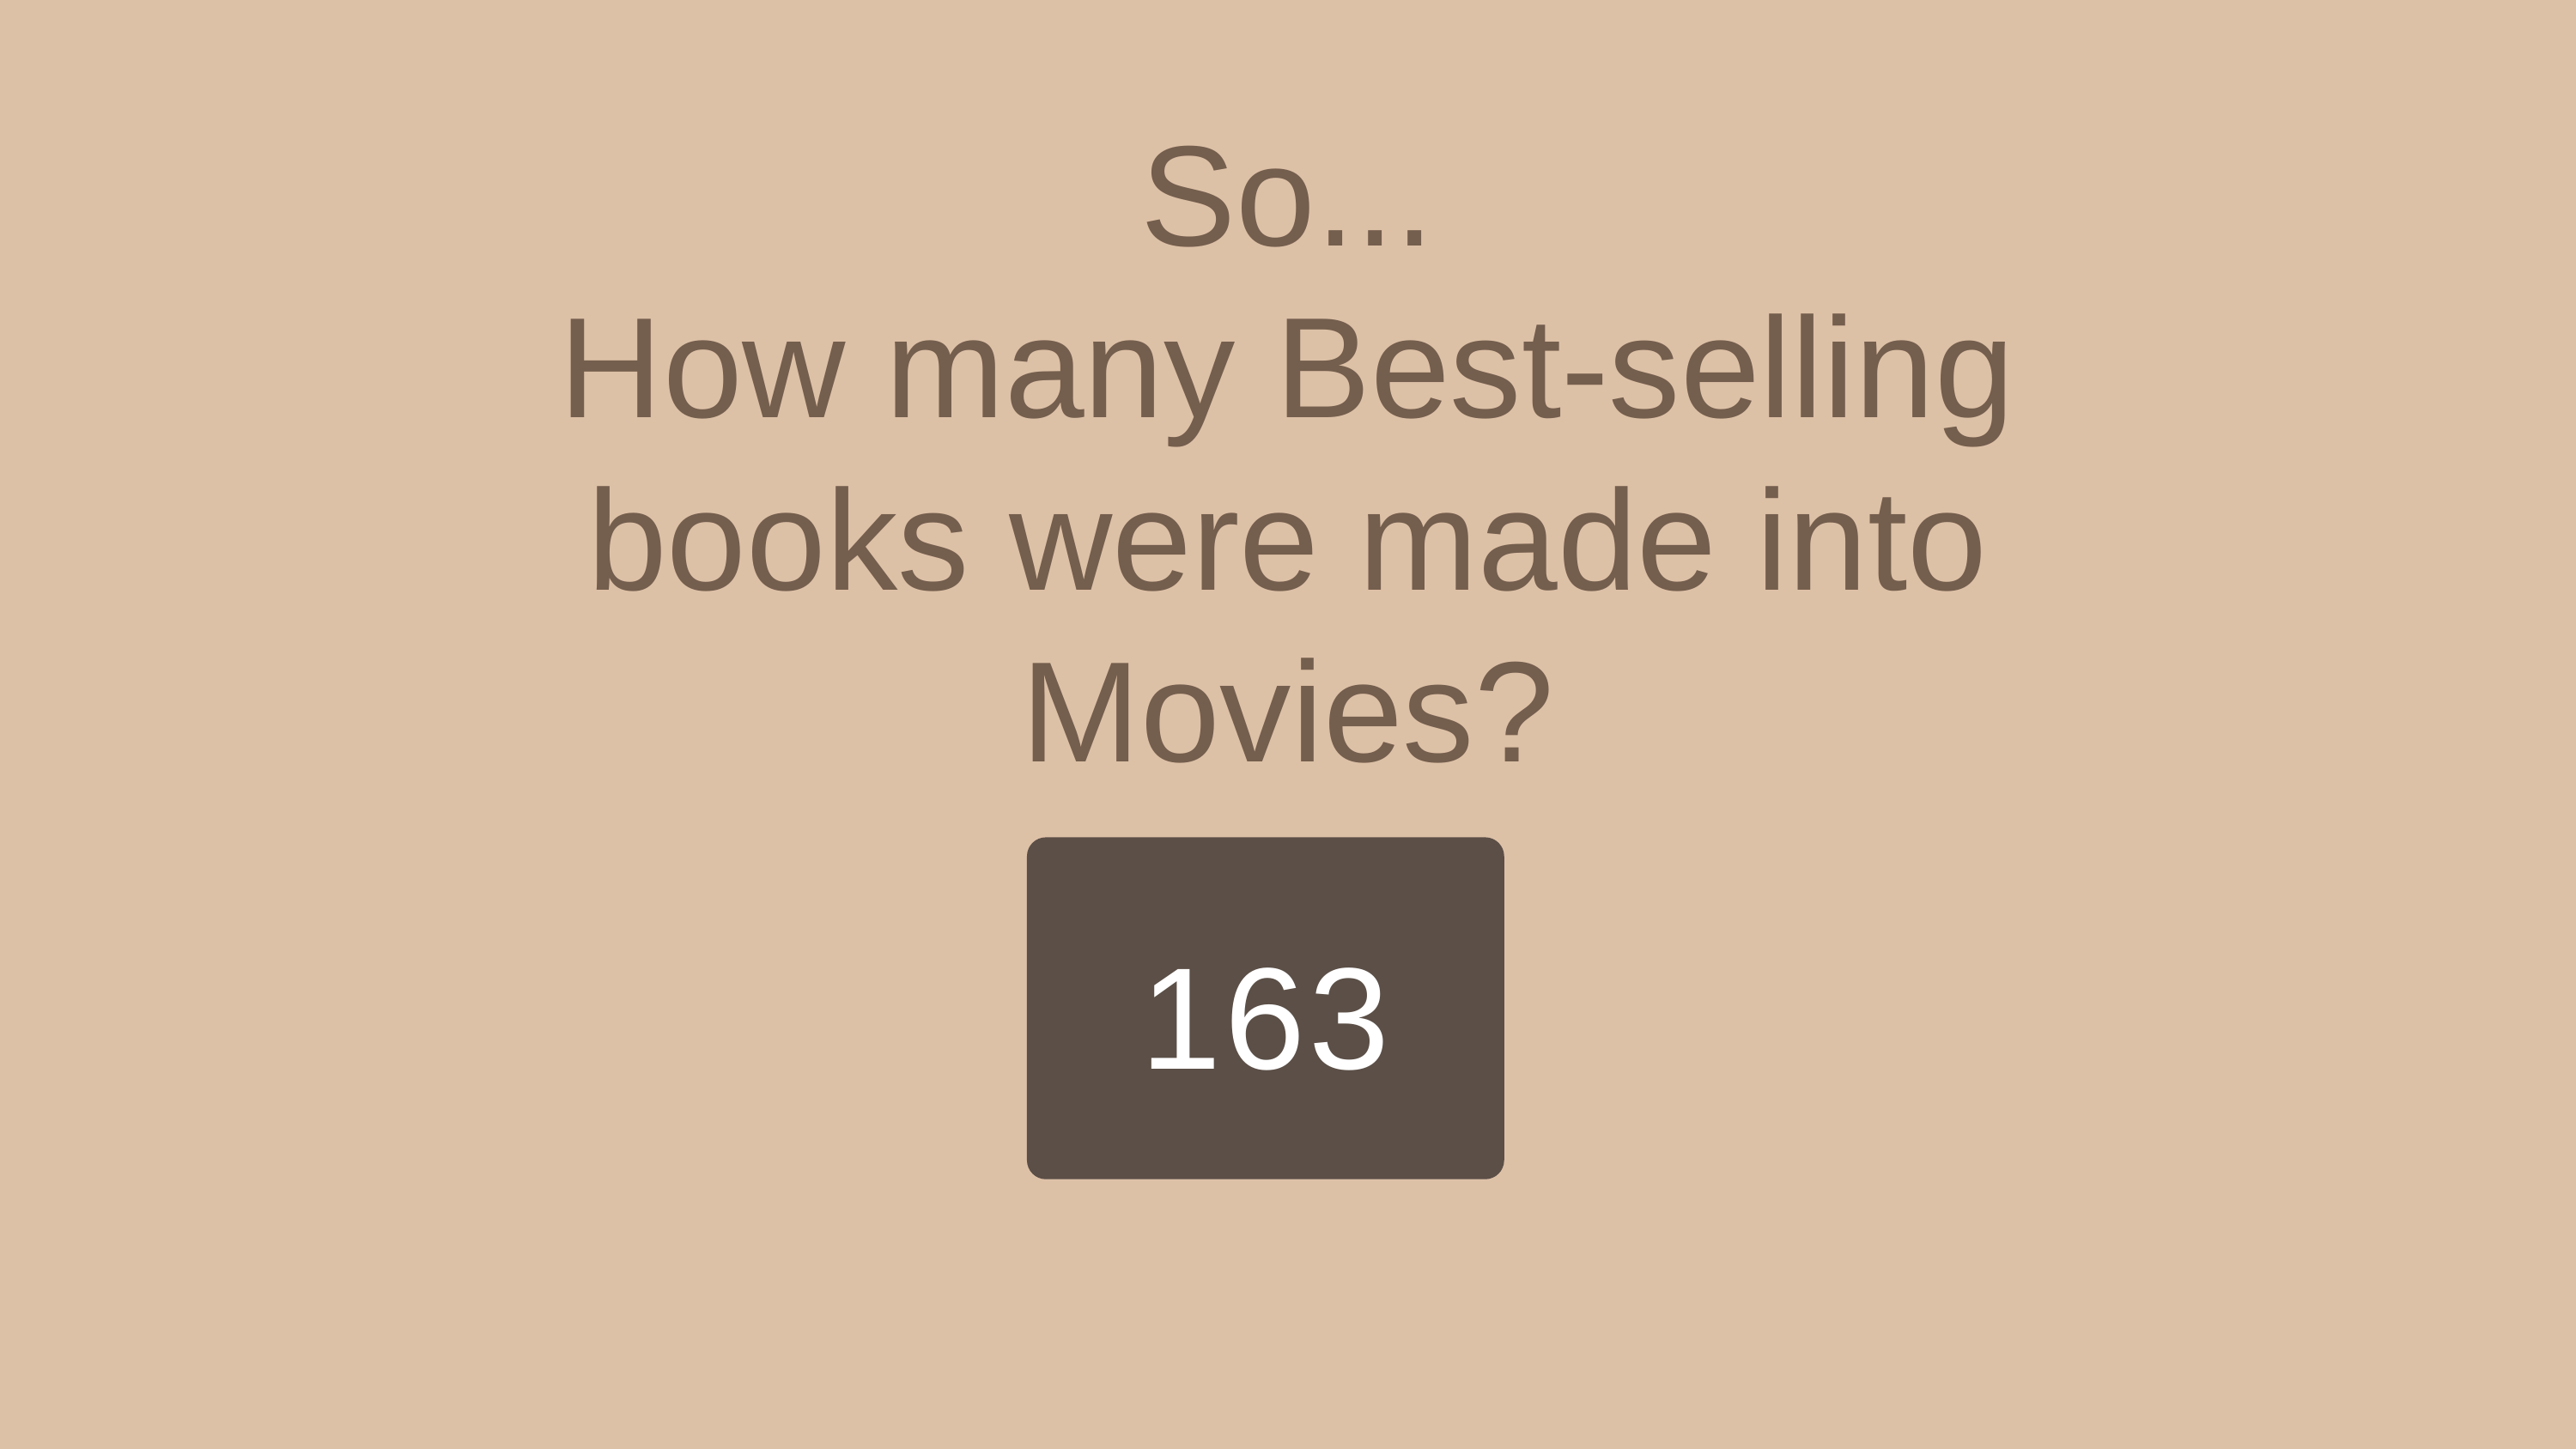

So...
How many Best-selling books were made into Movies?

163